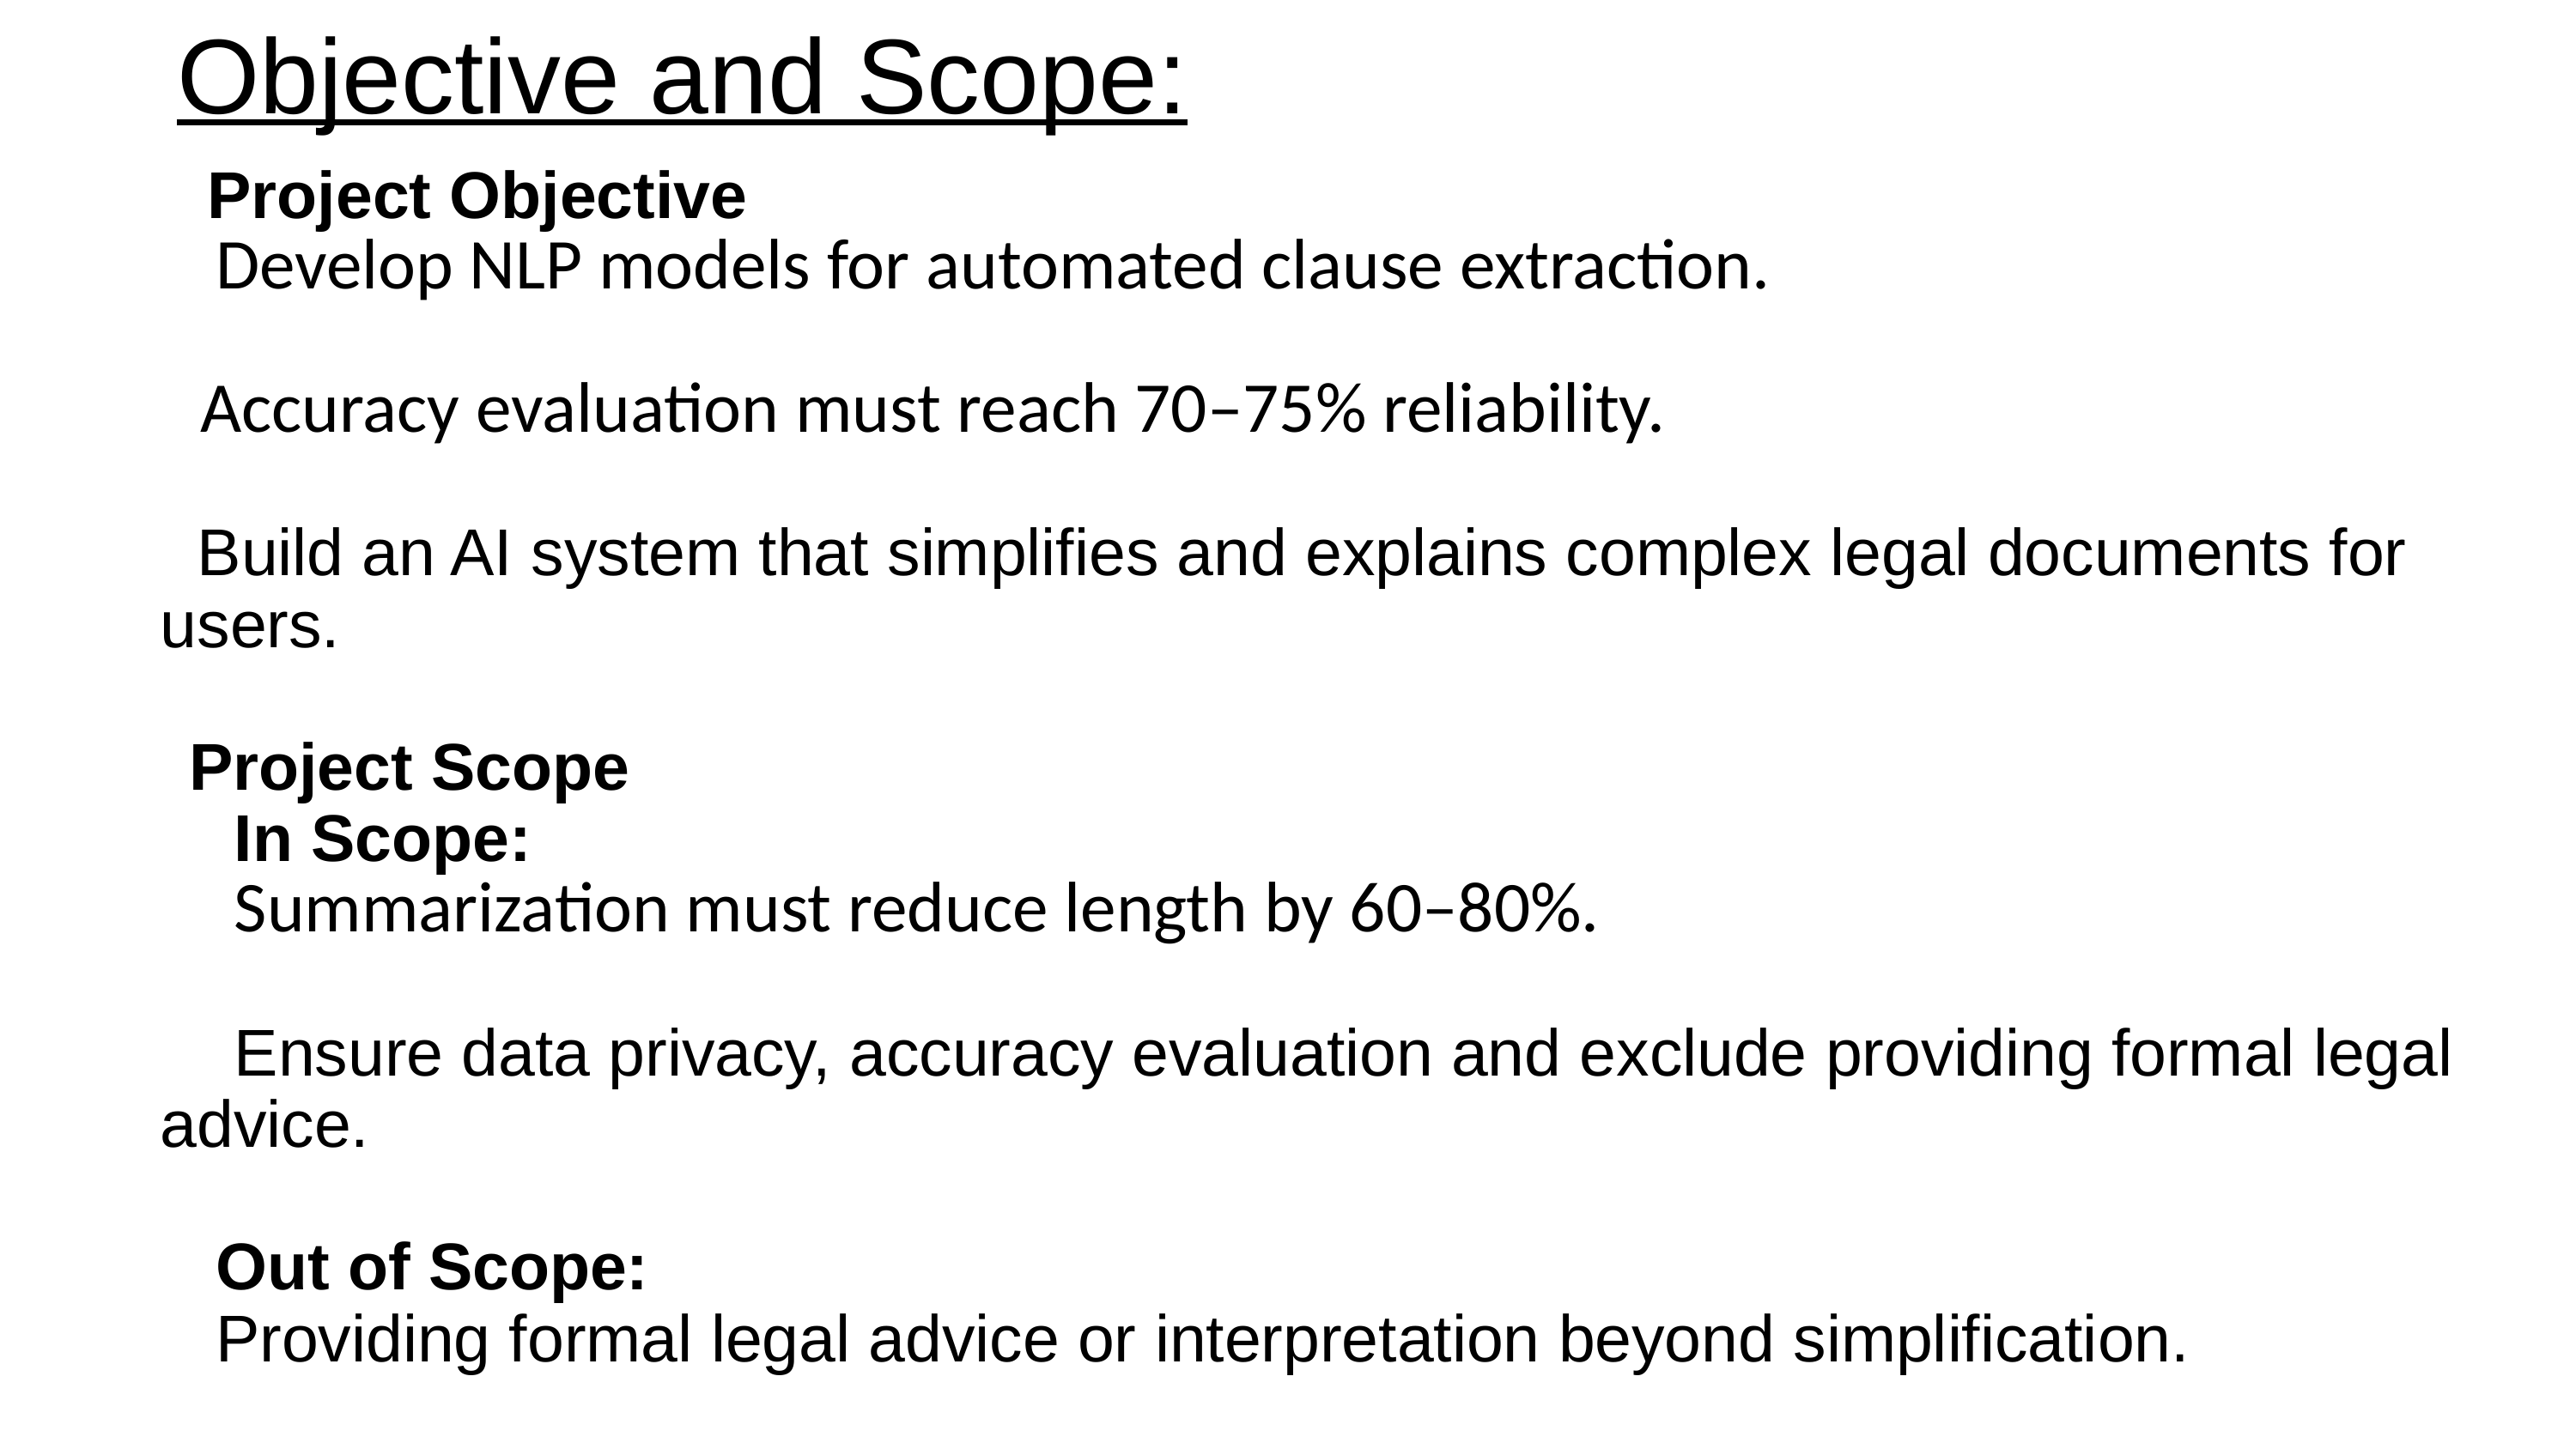

Objective and Scope:
      Project Objective
   Develop NLP models for automated clause extraction.

  Accuracy evaluation must reach 70–75% reliability.

  Build an AI system that simplifies and explains complex legal documents for users.

     Project Scope
    In Scope:
    Summarization must reduce length by 60–80%.

    Ensure data privacy, accuracy evaluation and exclude providing formal legal advice.

   Out of Scope:
   Providing formal legal advice or interpretation beyond simplification.